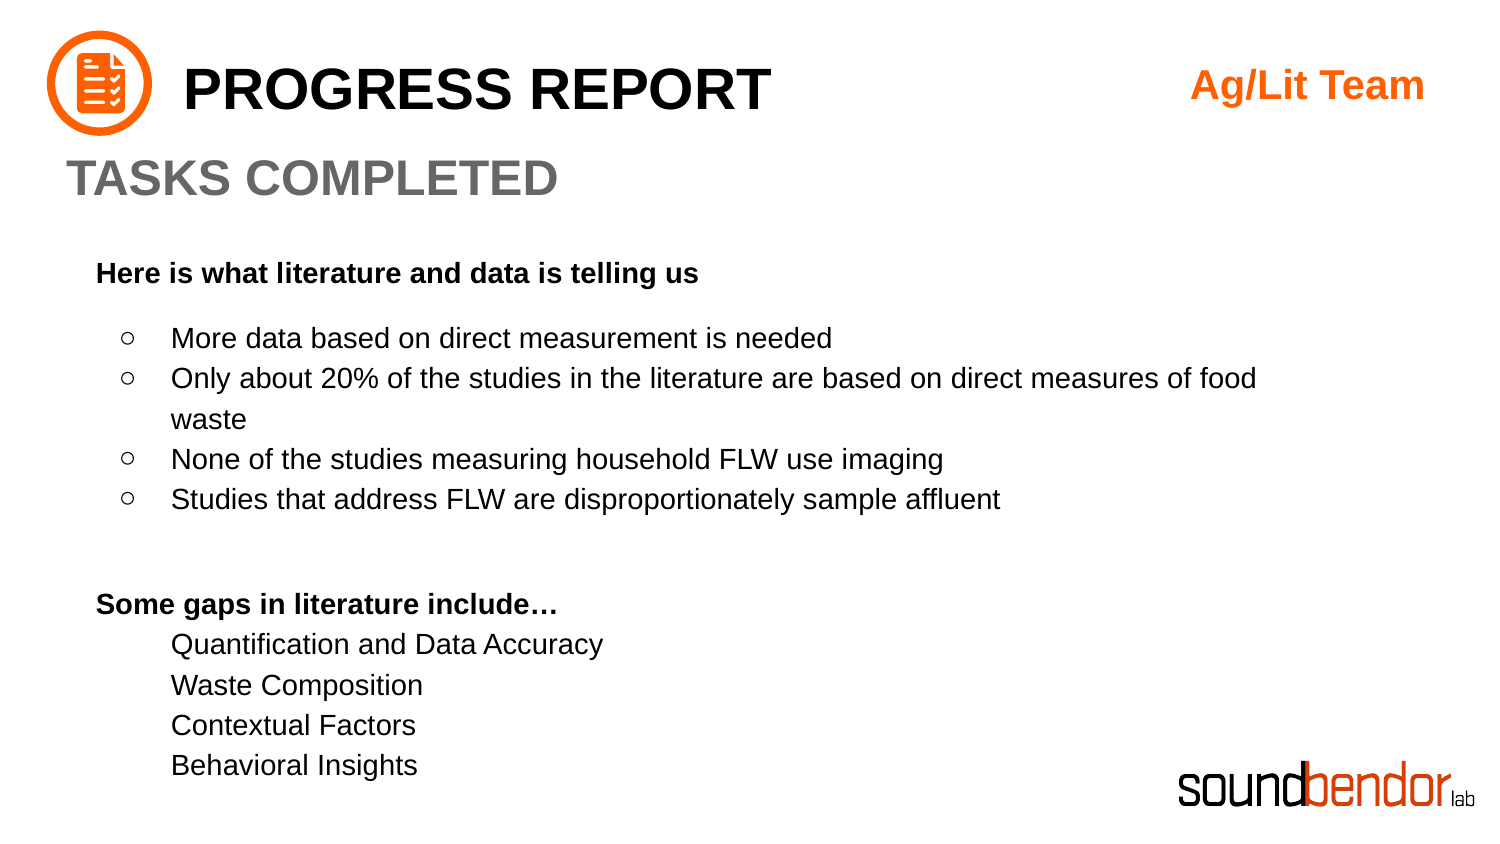

Ag/Lit Team
Here is what literature and data is telling us
More data based on direct measurement is needed
Only about 20% of the studies in the literature are based on direct measures of food waste
None of the studies measuring household FLW use imaging
Studies that address FLW are disproportionately sample affluent

Some gaps in literature include…
Quantification and Data Accuracy
Waste Composition
Contextual Factors
Behavioral Insights